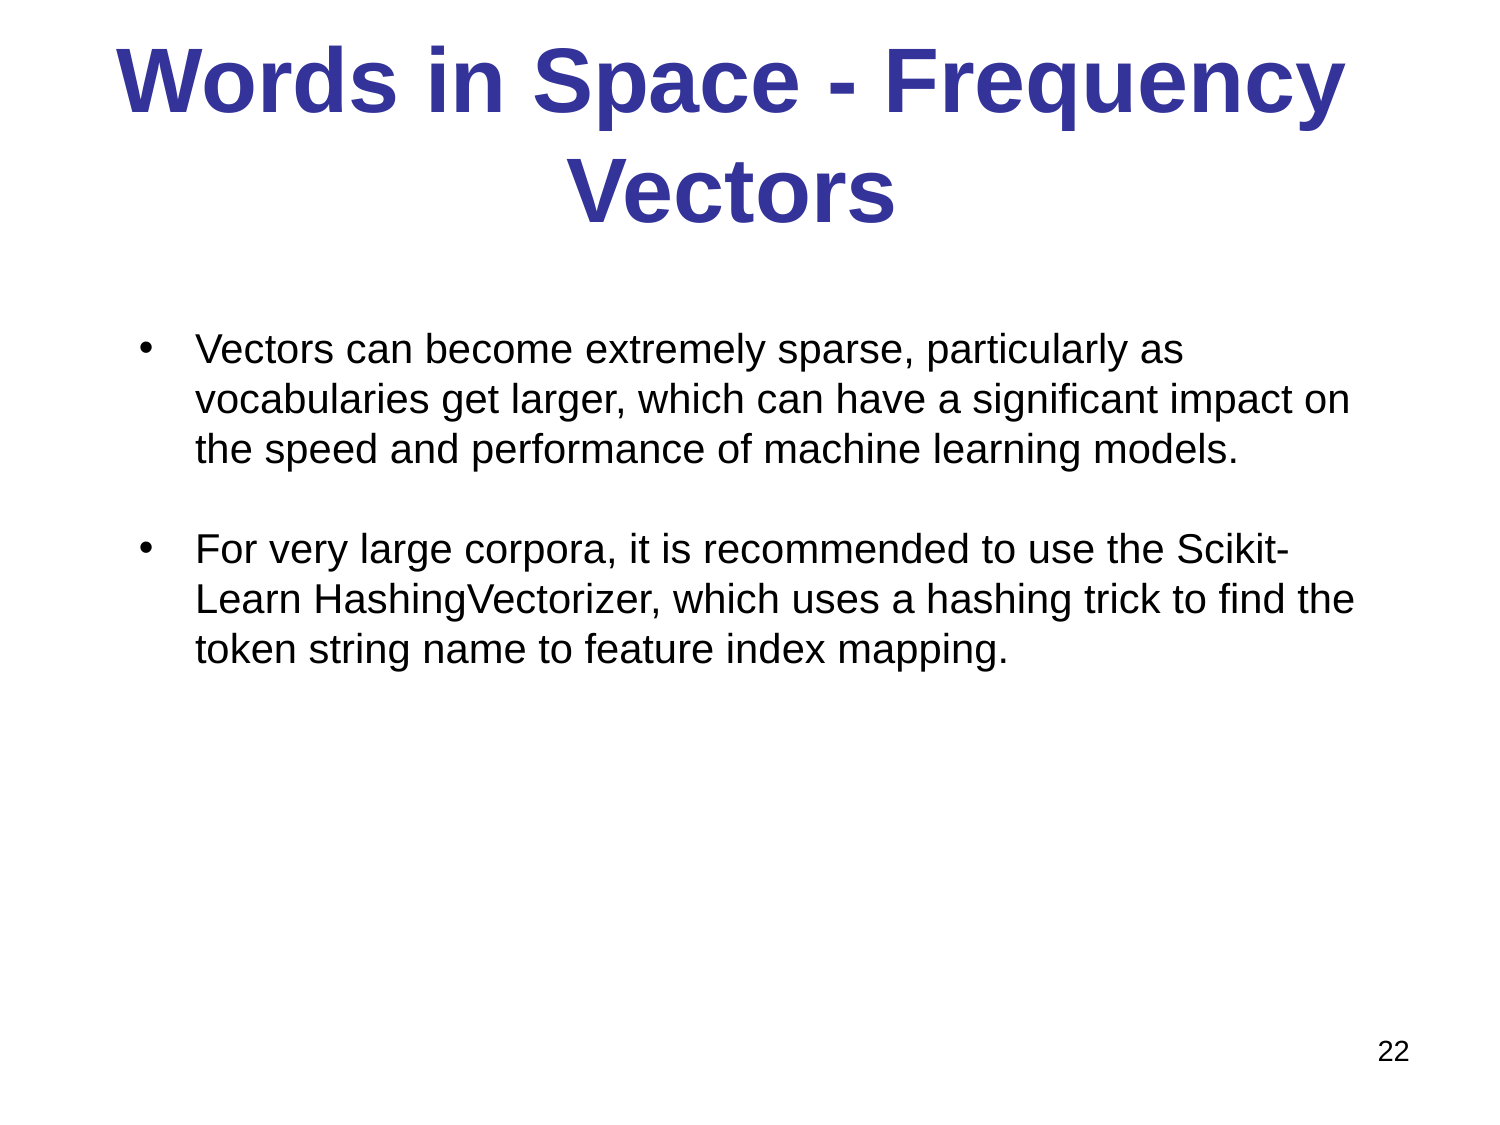

# Words in Space - Frequency Vectors

Vectors can become extremely sparse, particularly as vocabularies get larger, which can have a significant impact on the speed and performance of machine learning models.

For very large corpora, it is recommended to use the Scikit-Learn HashingVectorizer, which uses a hashing trick to find the token string name to feature index mapping.
22